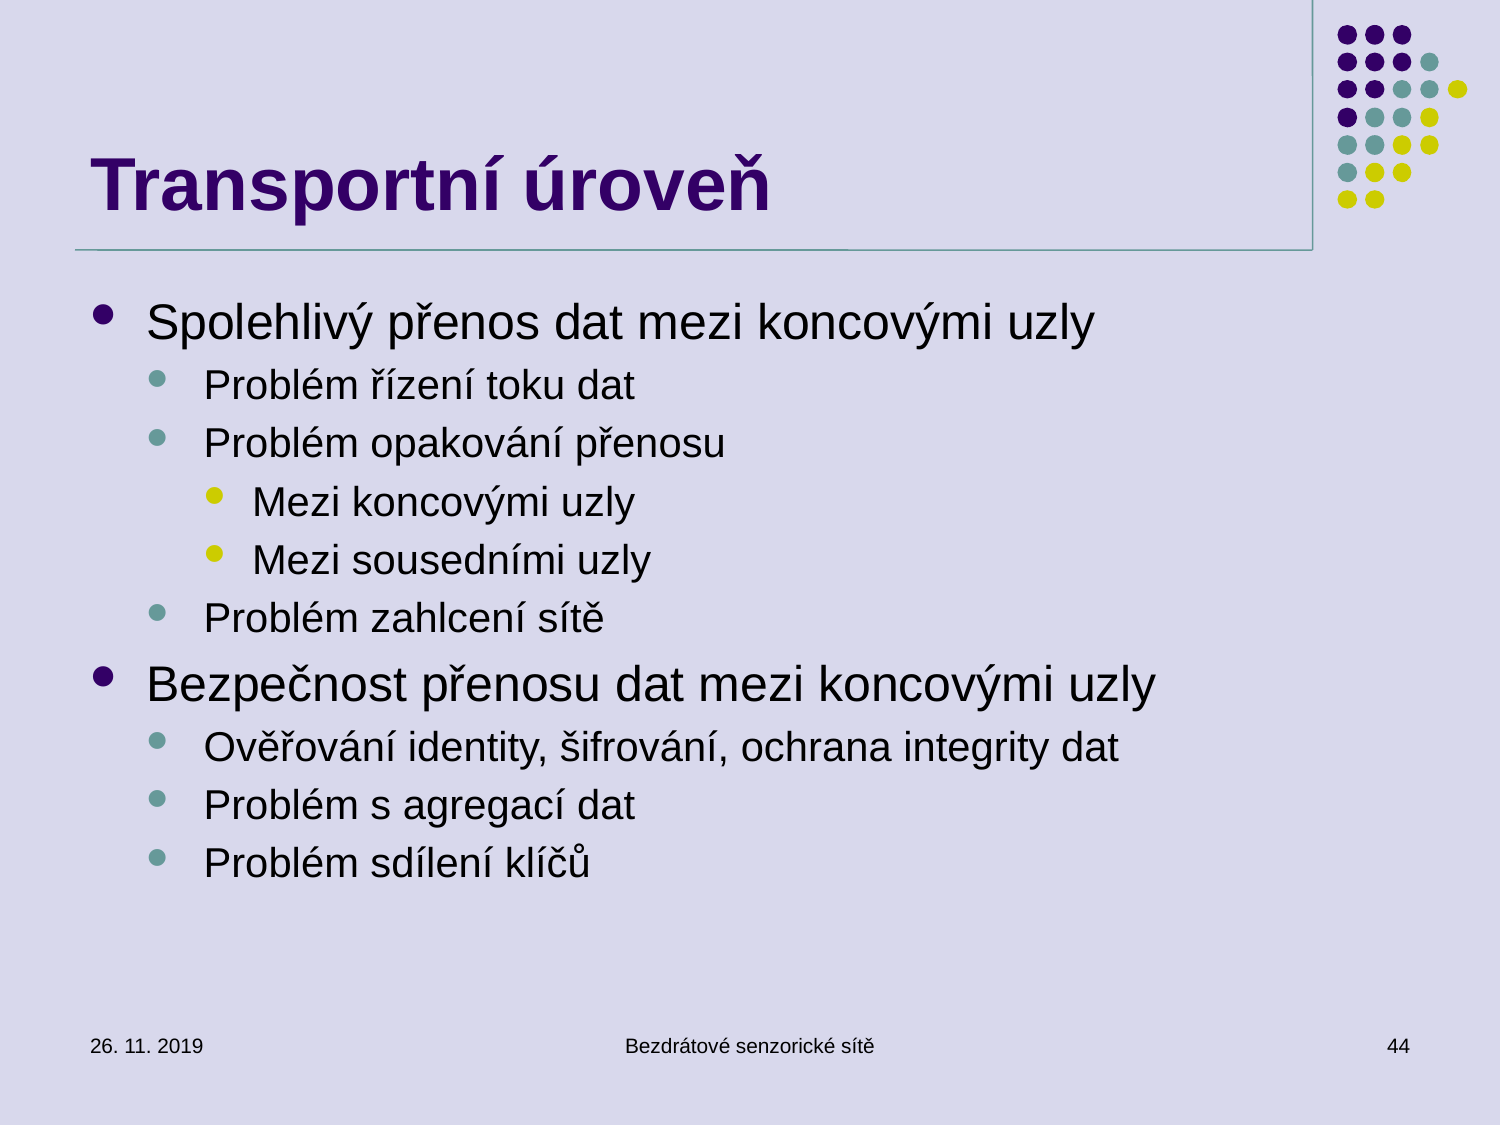

# Transportní úroveň
Spolehlivý přenos dat mezi koncovými uzly
Problém řízení toku dat
Problém opakování přenosu
Mezi koncovými uzly
Mezi sousedními uzly
Problém zahlcení sítě
Bezpečnost přenosu dat mezi koncovými uzly
Ověřování identity, šifrování, ochrana integrity dat
Problém s agregací dat
Problém sdílení klíčů
26. 11. 2019
Bezdrátové senzorické sítě
44